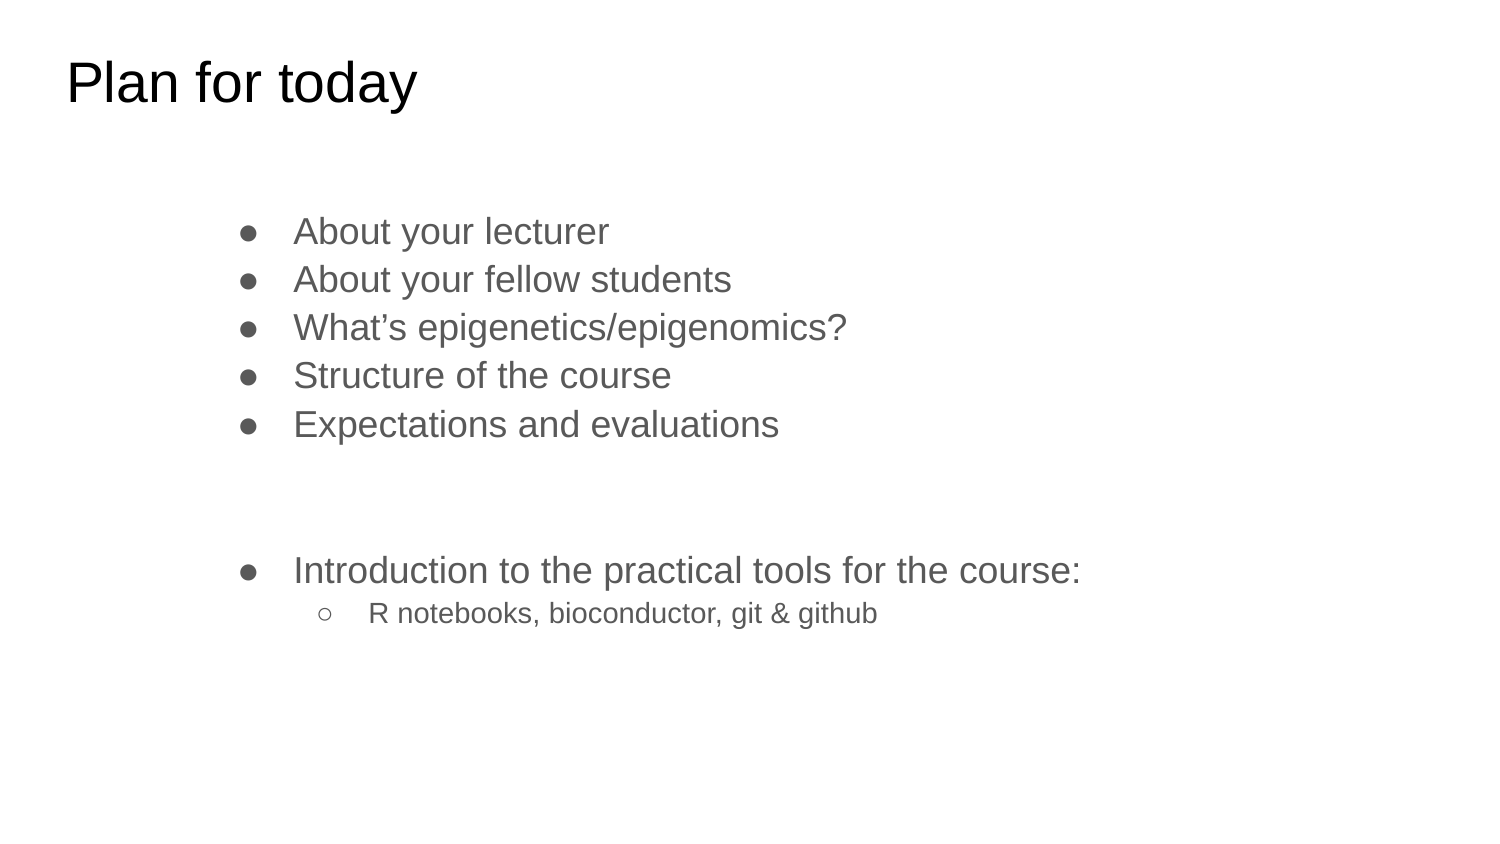

# Plan for today
About your lecturer
About your fellow students
What’s epigenetics/epigenomics?
Structure of the course
Expectations and evaluations

Introduction to the practical tools for the course:
R notebooks, bioconductor, git & github